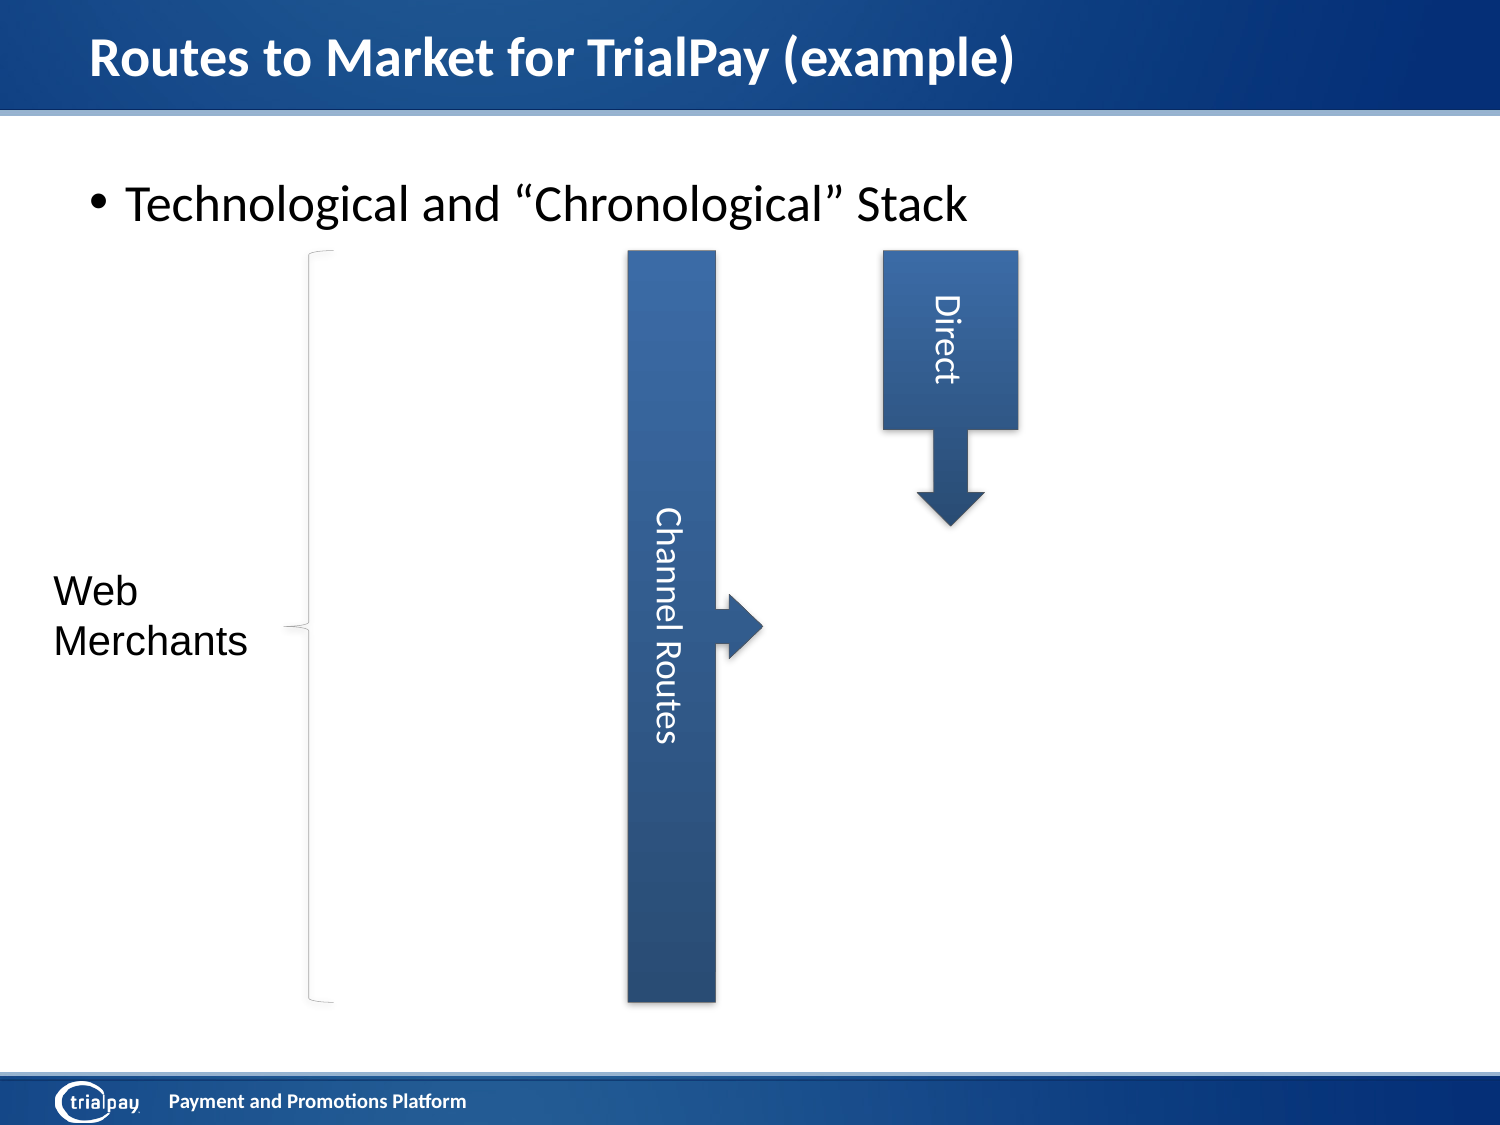

Routes to Market for TrialPay (example)
Technological and “Chronological” Stack

Channel Routes
Direct
Web Merchants